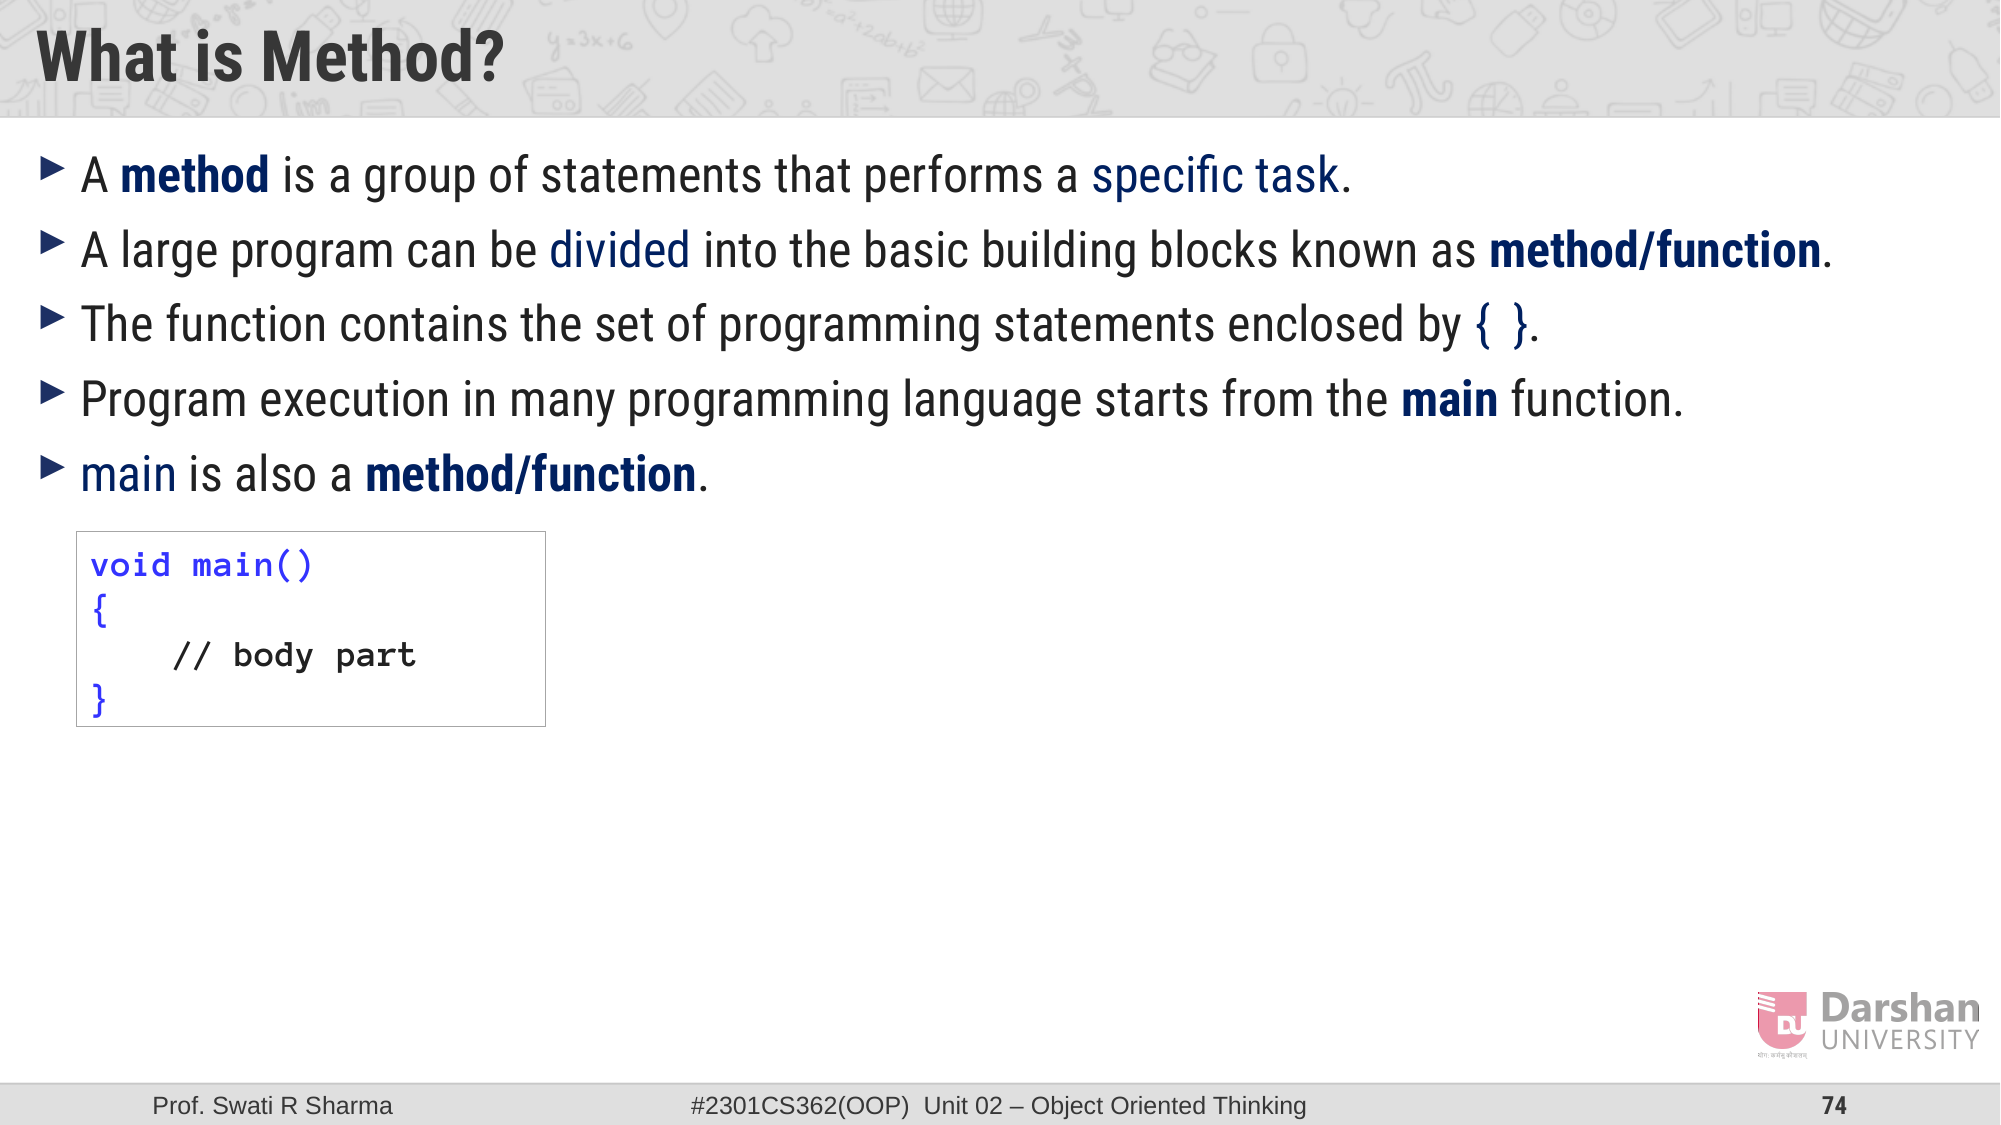

# What is Method?
A method is a group of statements that performs a specific task.
A large program can be divided into the basic building blocks known as method/function.
The function contains the set of programming statements enclosed by {  }.
Program execution in many programming language starts from the main function.
main is also a method/function.

void main()
{
    // body part
}